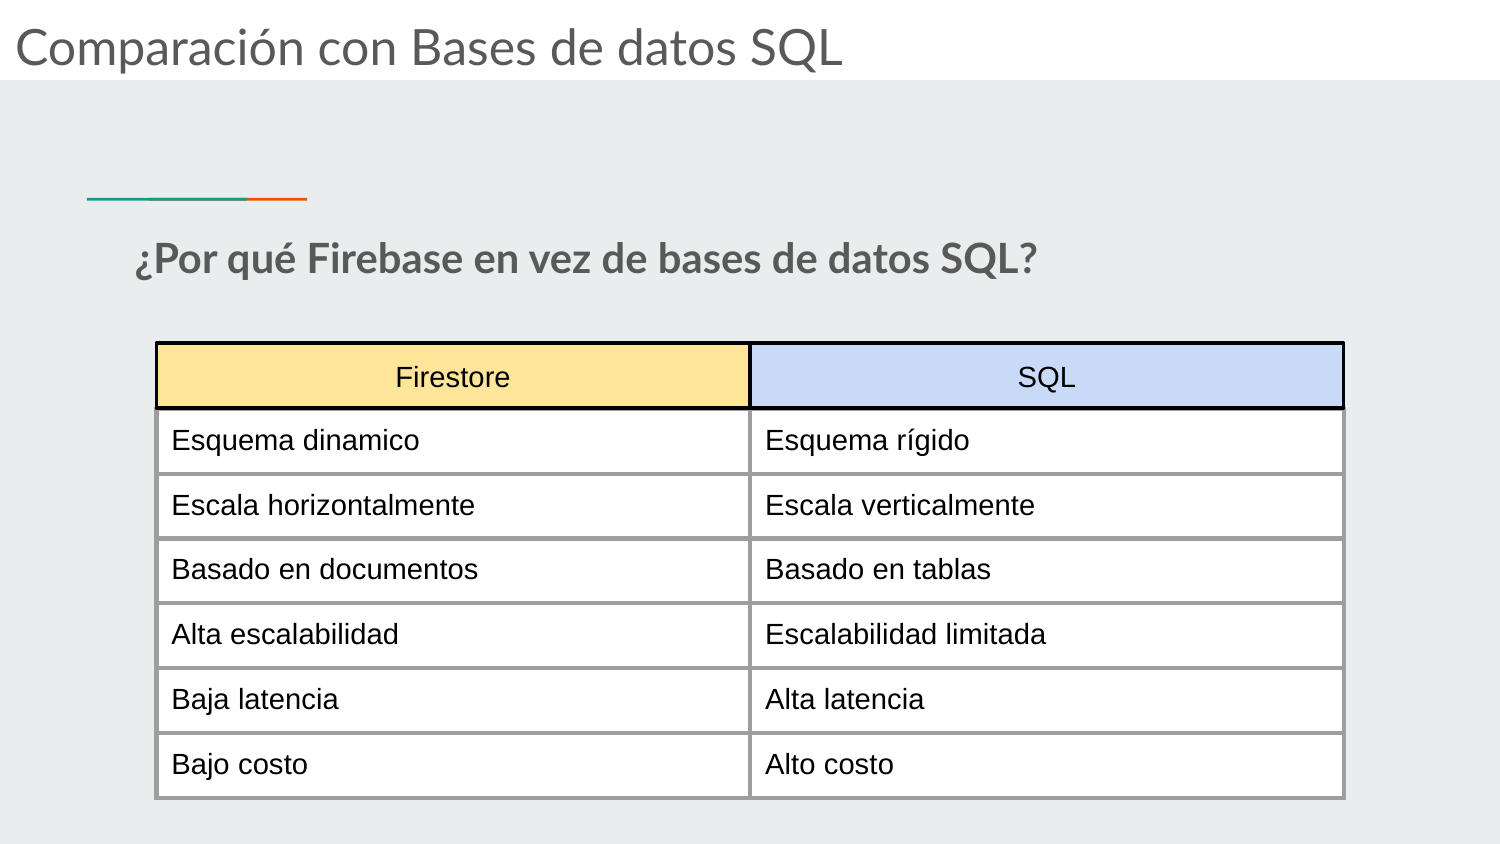

Comparación con Bases de datos SQL

# ¿Por qué Firebase en vez de bases de datos SQL?

Firestore
SQL
| Esquema dinamico | Esquema rígido |
| --- | --- |
| Escala horizontalmente | Escala verticalmente |
| Basado en documentos | Basado en tablas |
| Alta escalabilidad | Escalabilidad limitada |
| Baja latencia | Alta latencia |
| Bajo costo | Alto costo |